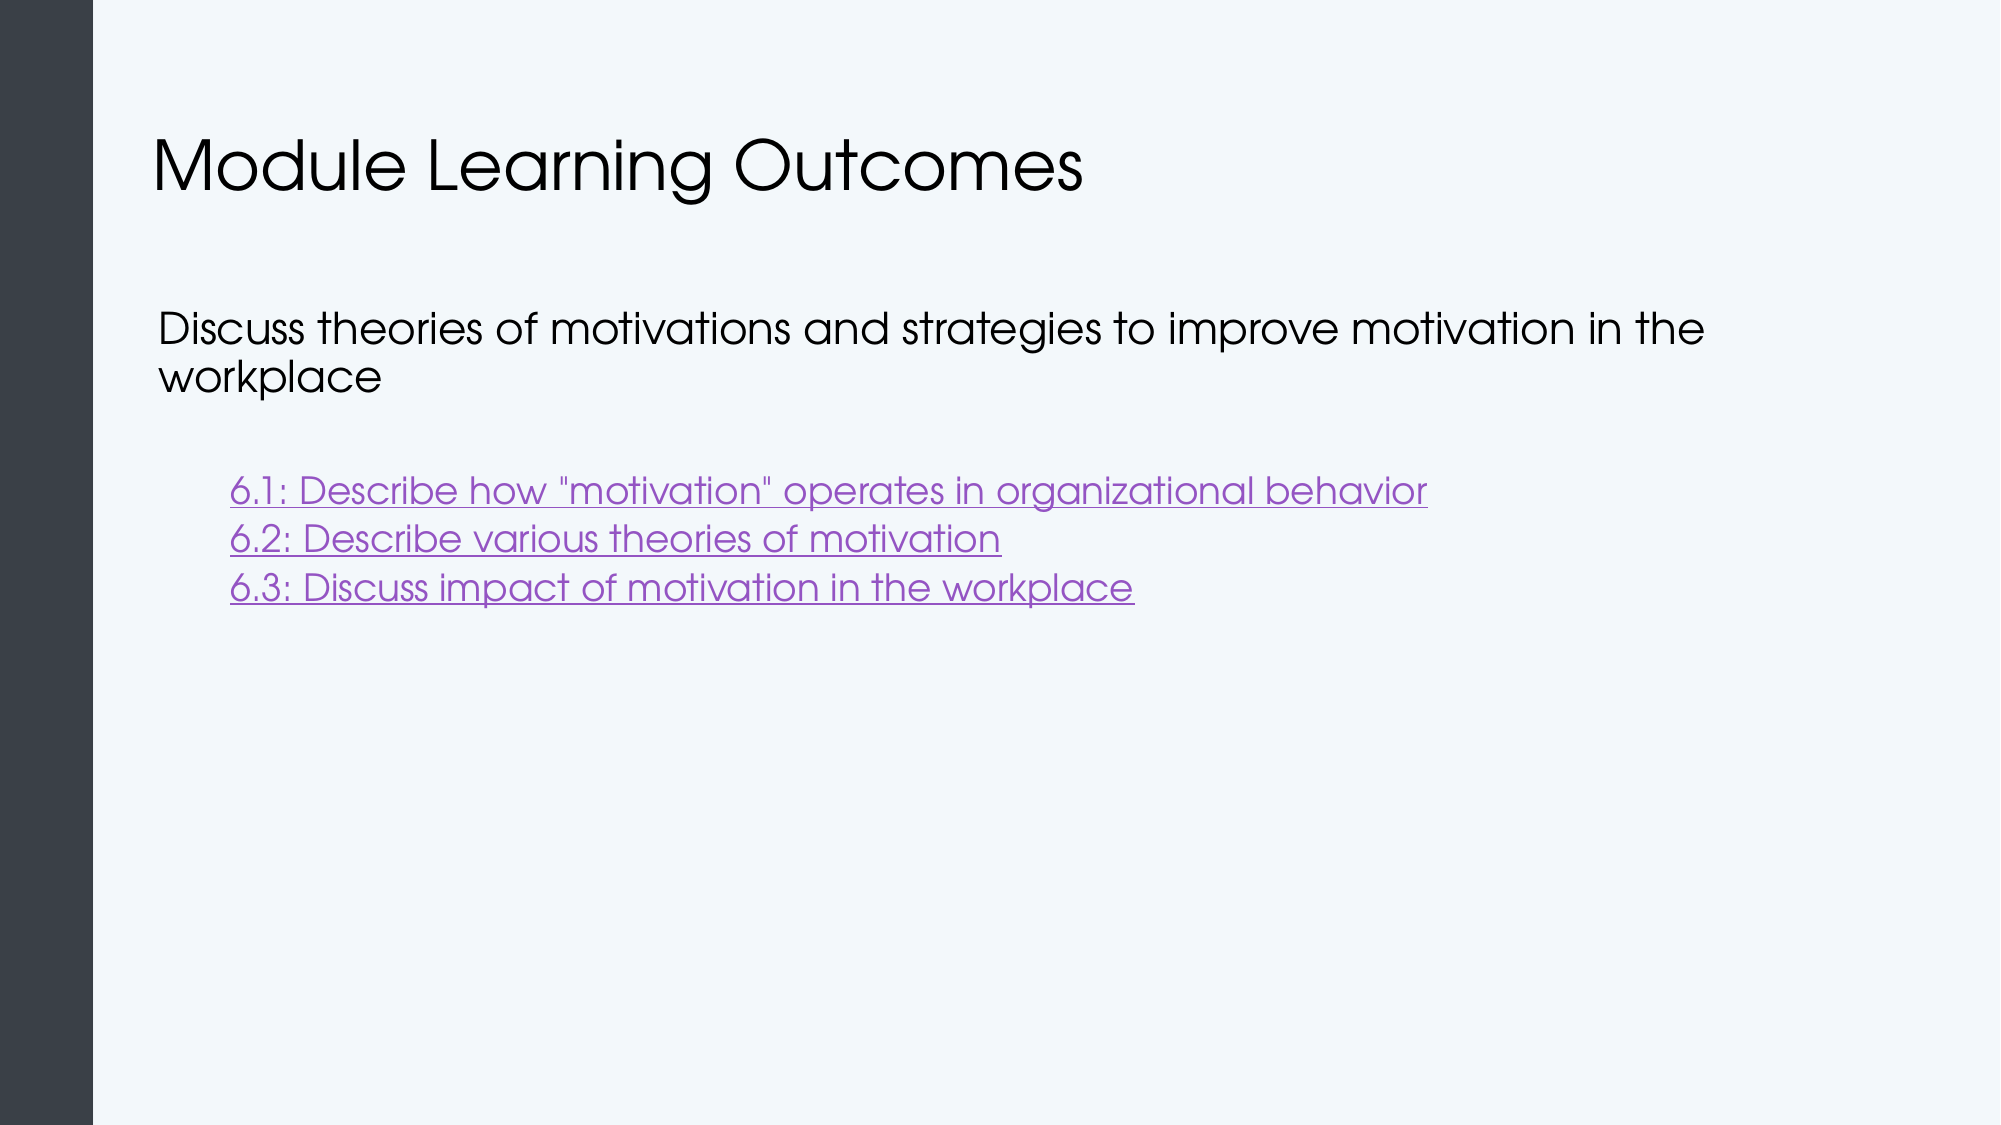

# Module Learning Outcomes
Discuss theories of motivations and strategies to improve motivation in the workplace

6.1: Describe how "motivation" operates in organizational behavior
6.2: Describe various theories of motivation
6.3: Discuss impact of motivation in the workplace